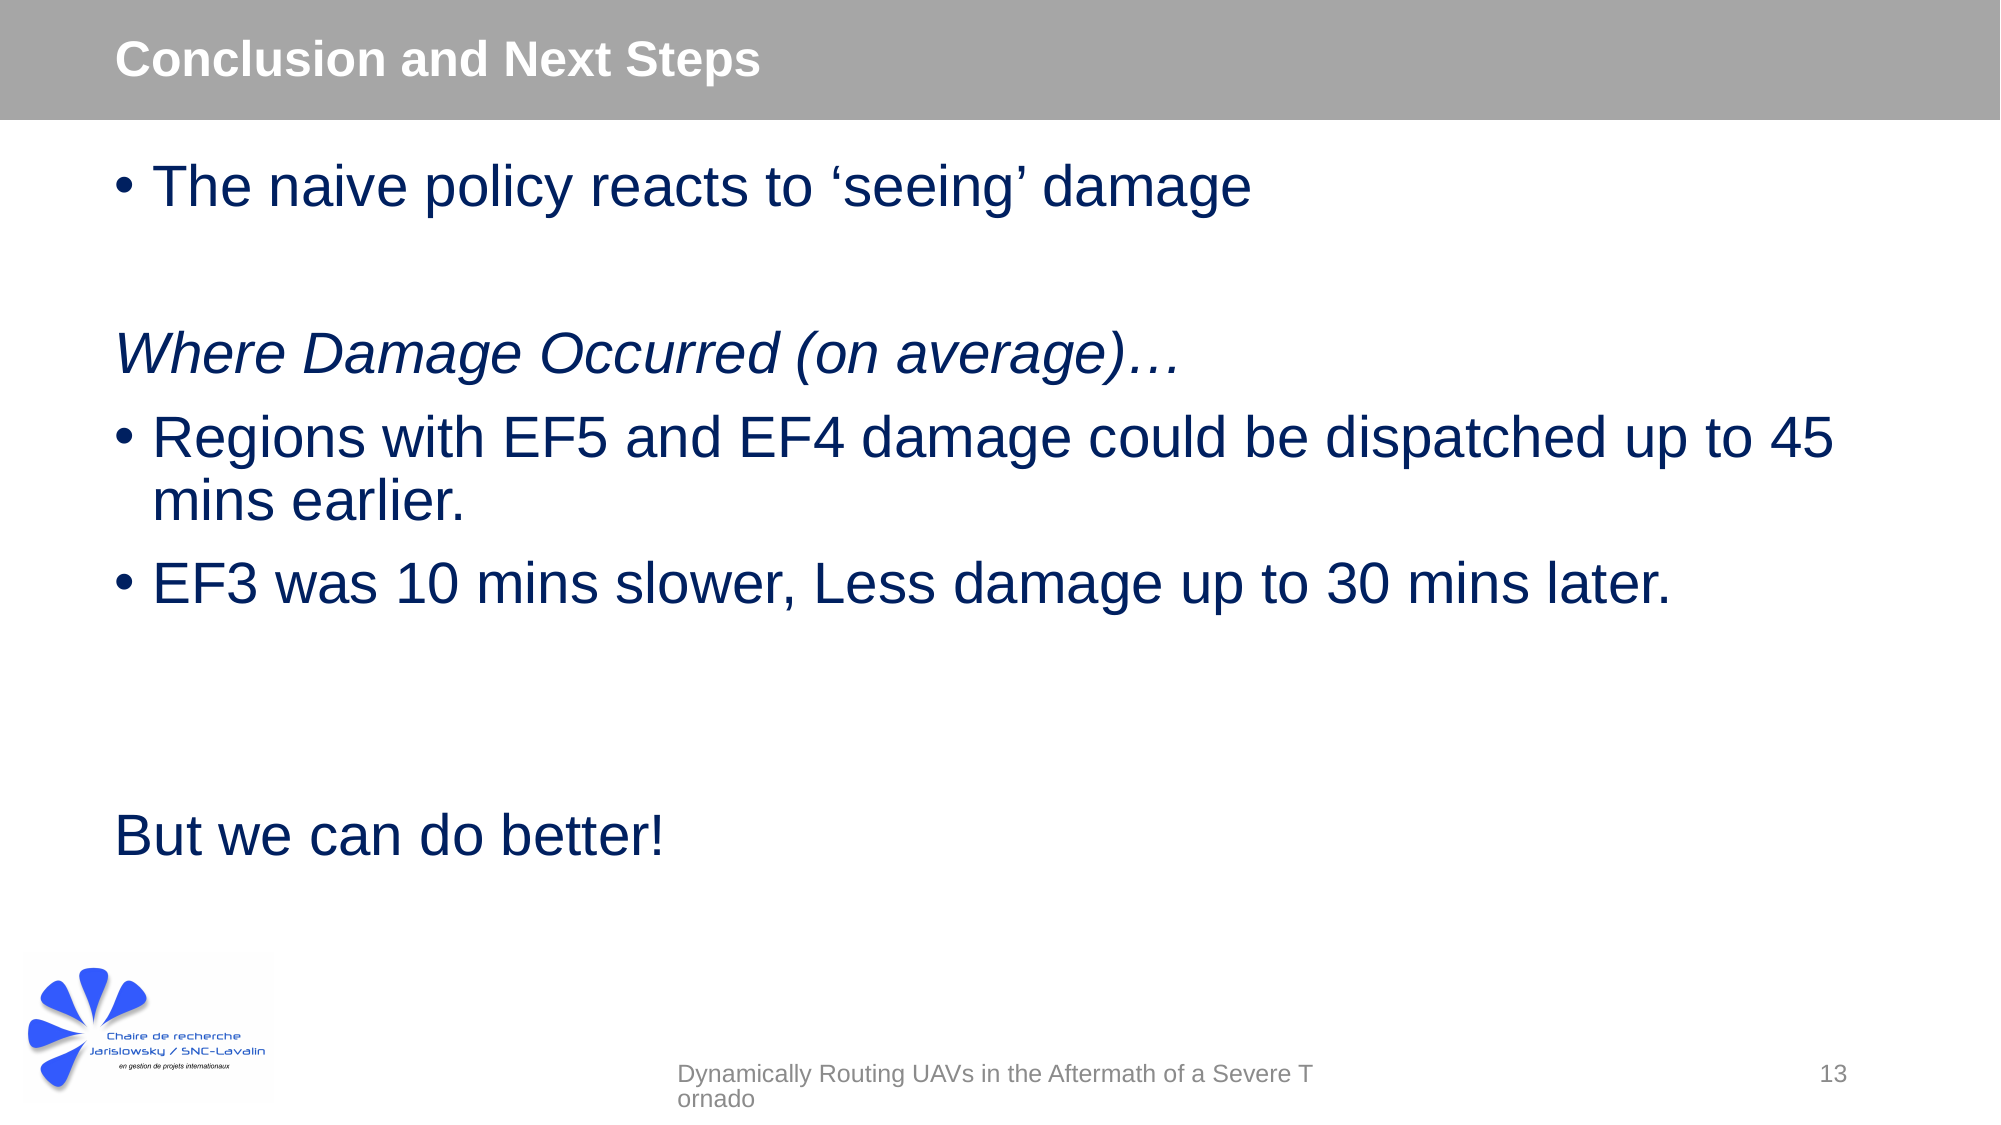

# Conclusion and Next Steps
The naive policy reacts to ‘seeing’ damage

Where Damage Occurred (on average)…
Regions with EF5 and EF4 damage could be dispatched up to 45 mins earlier.
EF3 was 10 mins slower, Less damage up to 30 mins later.

But we can do better!

Dynamically Routing UAVs in the Aftermath of a Severe Tornado
13